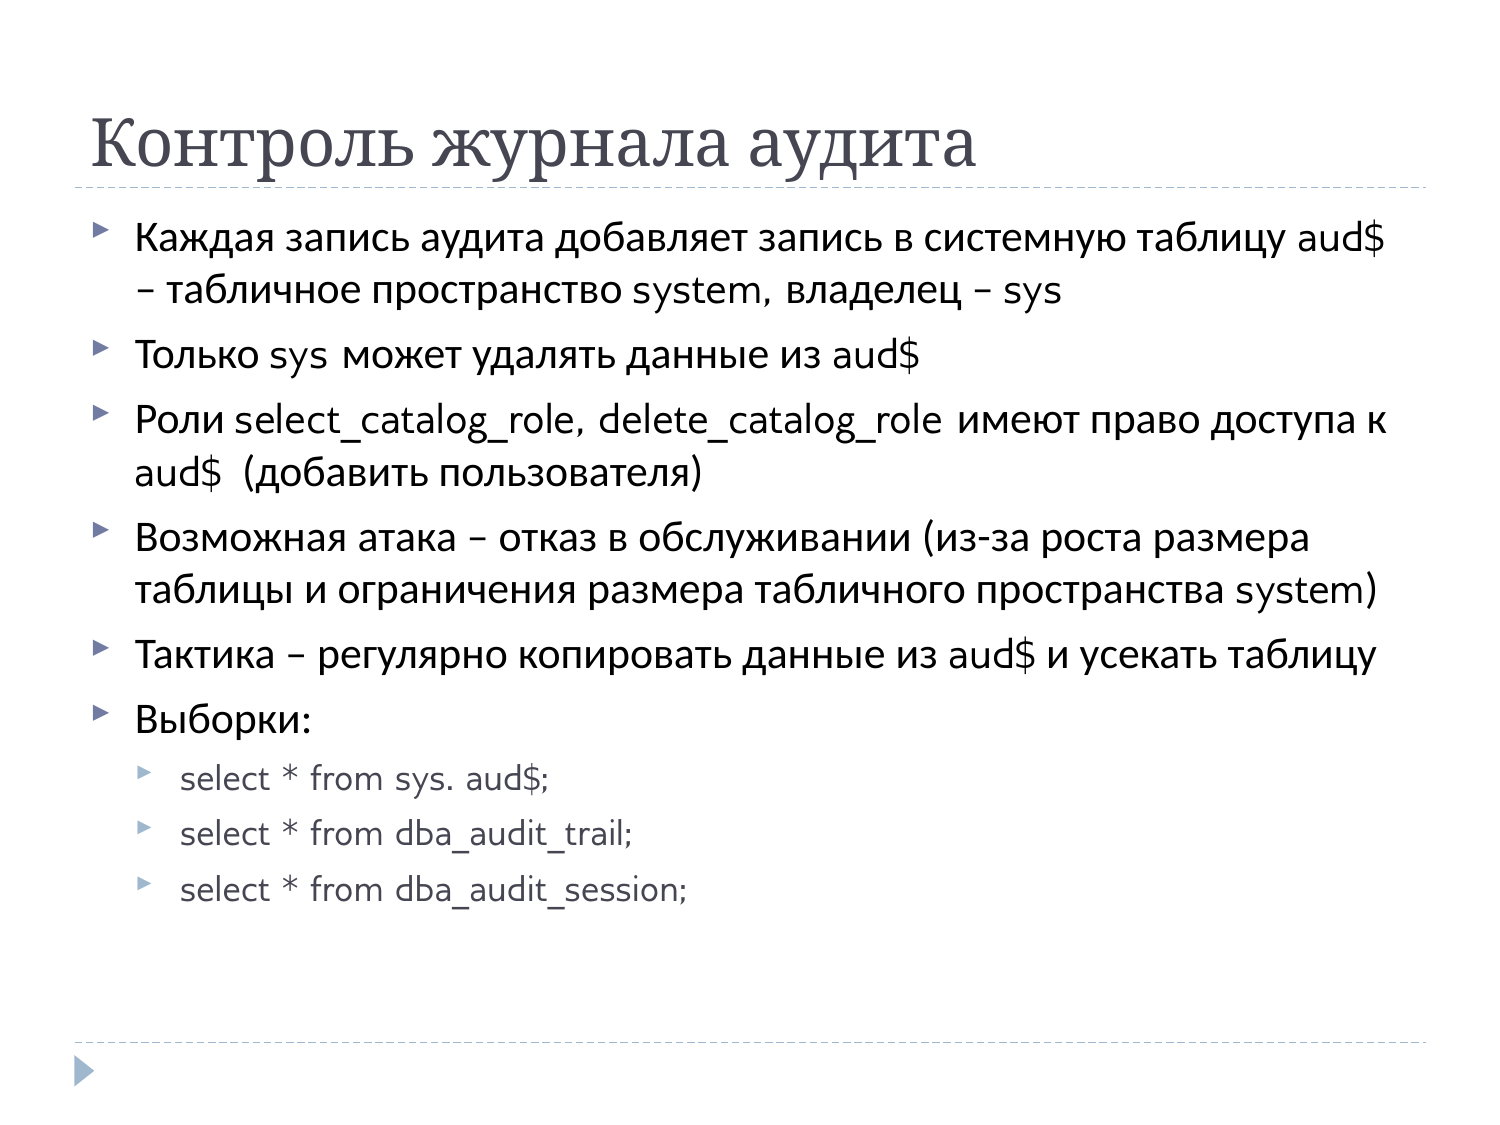

# Контроль журнала аудита
Каждая запись аудита добавляет запись в системную таблицу aud$ – табличное пространство system, владелец – sys
Только sys может удалять данные из aud$
Роли select_catalog_role, delete_catalog_role имеют право доступа к aud$  (добавить пользователя)
Возможная атака – отказ в обслуживании (из-за роста размера таблицы и ограничения размера табличного пространства system)
Тактика – регулярно копировать данные из aud$ и усекать таблицу
Выборки:
select * from sys. aud$;
select * from dba_audit_trail;
select * from dba_audit_session;